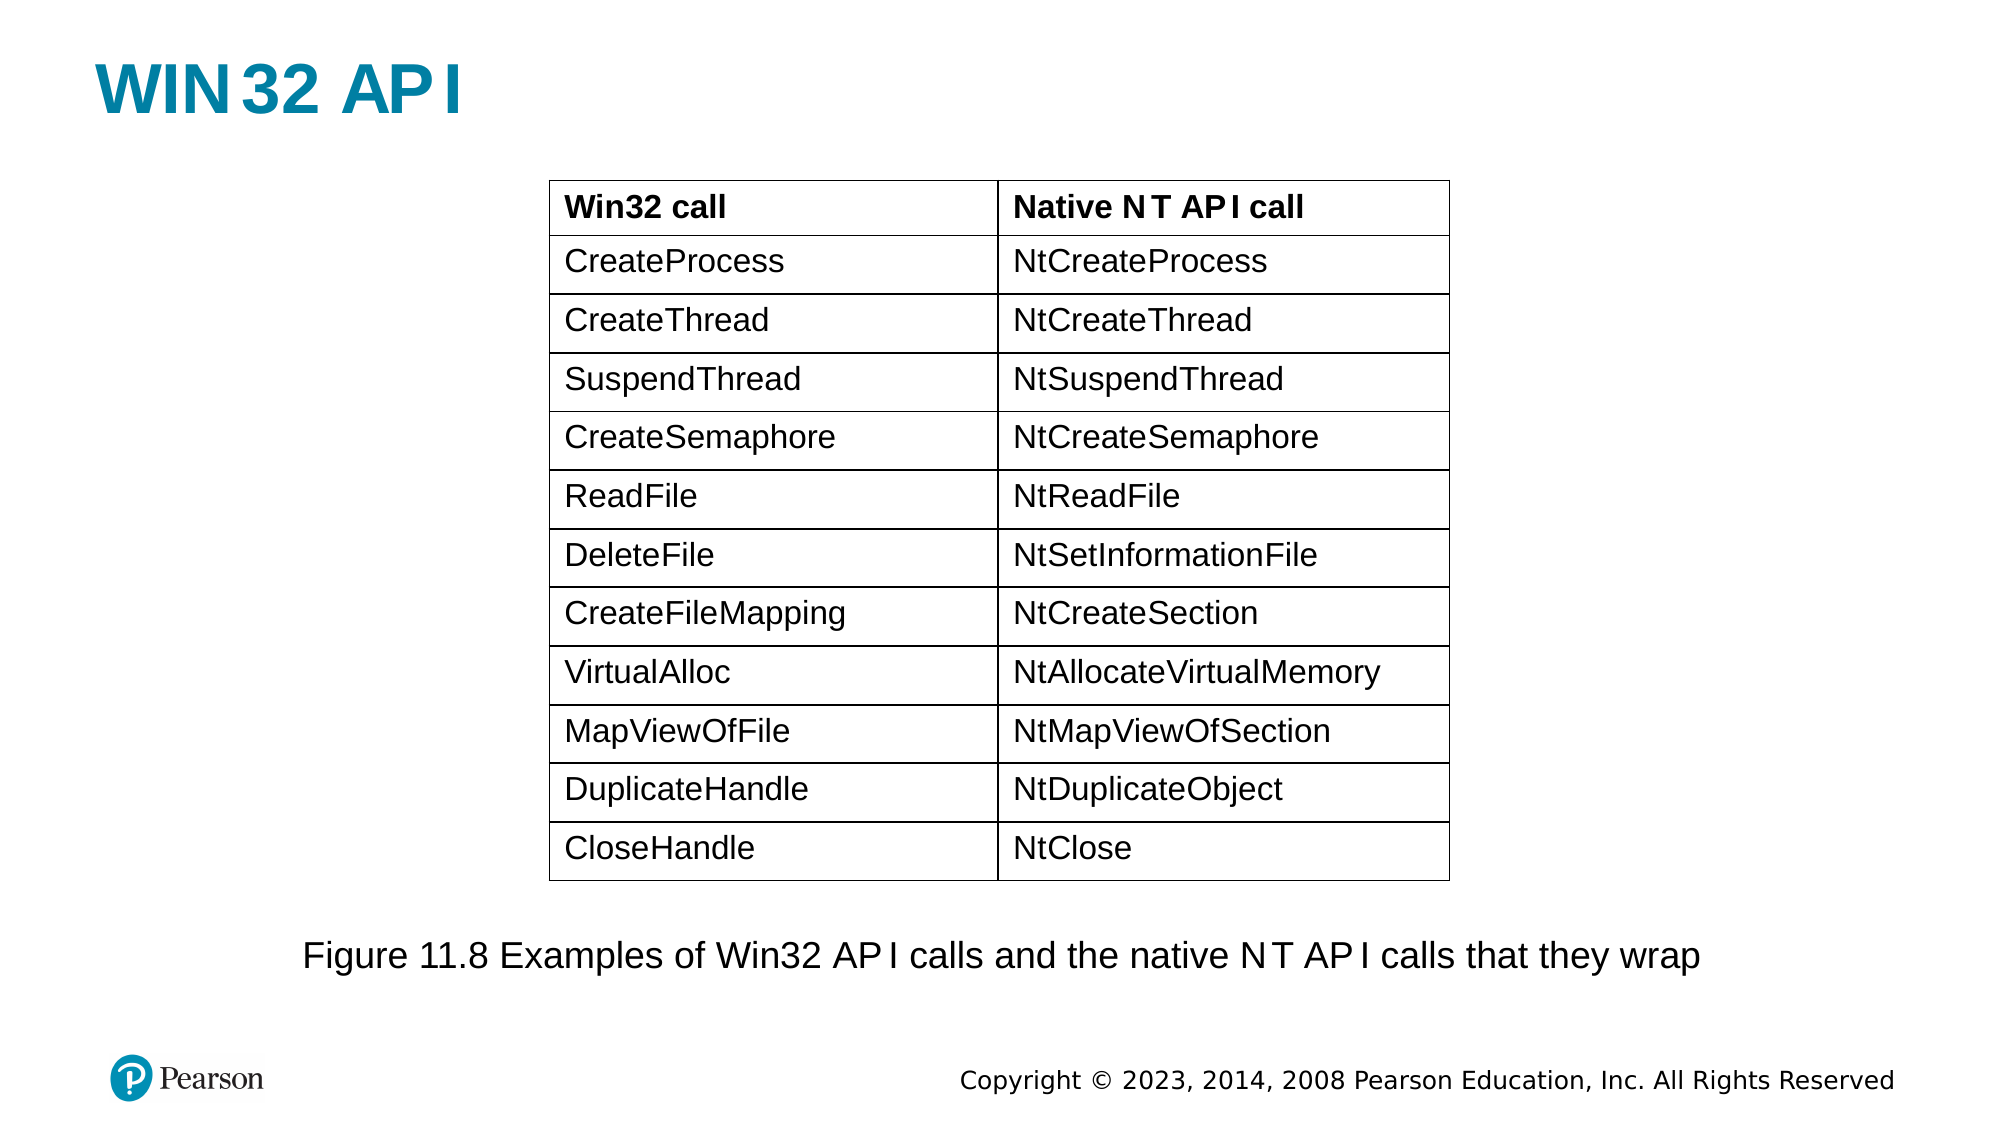

# WIN 32 A P I
| Win 32 call | Native N T A P I call |
| --- | --- |
| Create Process | N t Create Process |
| Create Thread | N t Create Thread |
| Suspend Thread | N t Suspend Thread |
| Create Semaphore | N t Create Semaphore |
| Read File | N t Read File |
| Delete File | N t Set Information File |
| Create File Mapping | N t Create Section |
| Virtual Alloc | N t Allocate Virtual Memory |
| Map View Of File | N t Map View Of Section |
| Duplicate Handle | N t Duplicate Object |
| Close Handle | N t Close |
Figure 11.8 Examples of Win32 A P I calls and the native N T A P I calls that they wrap